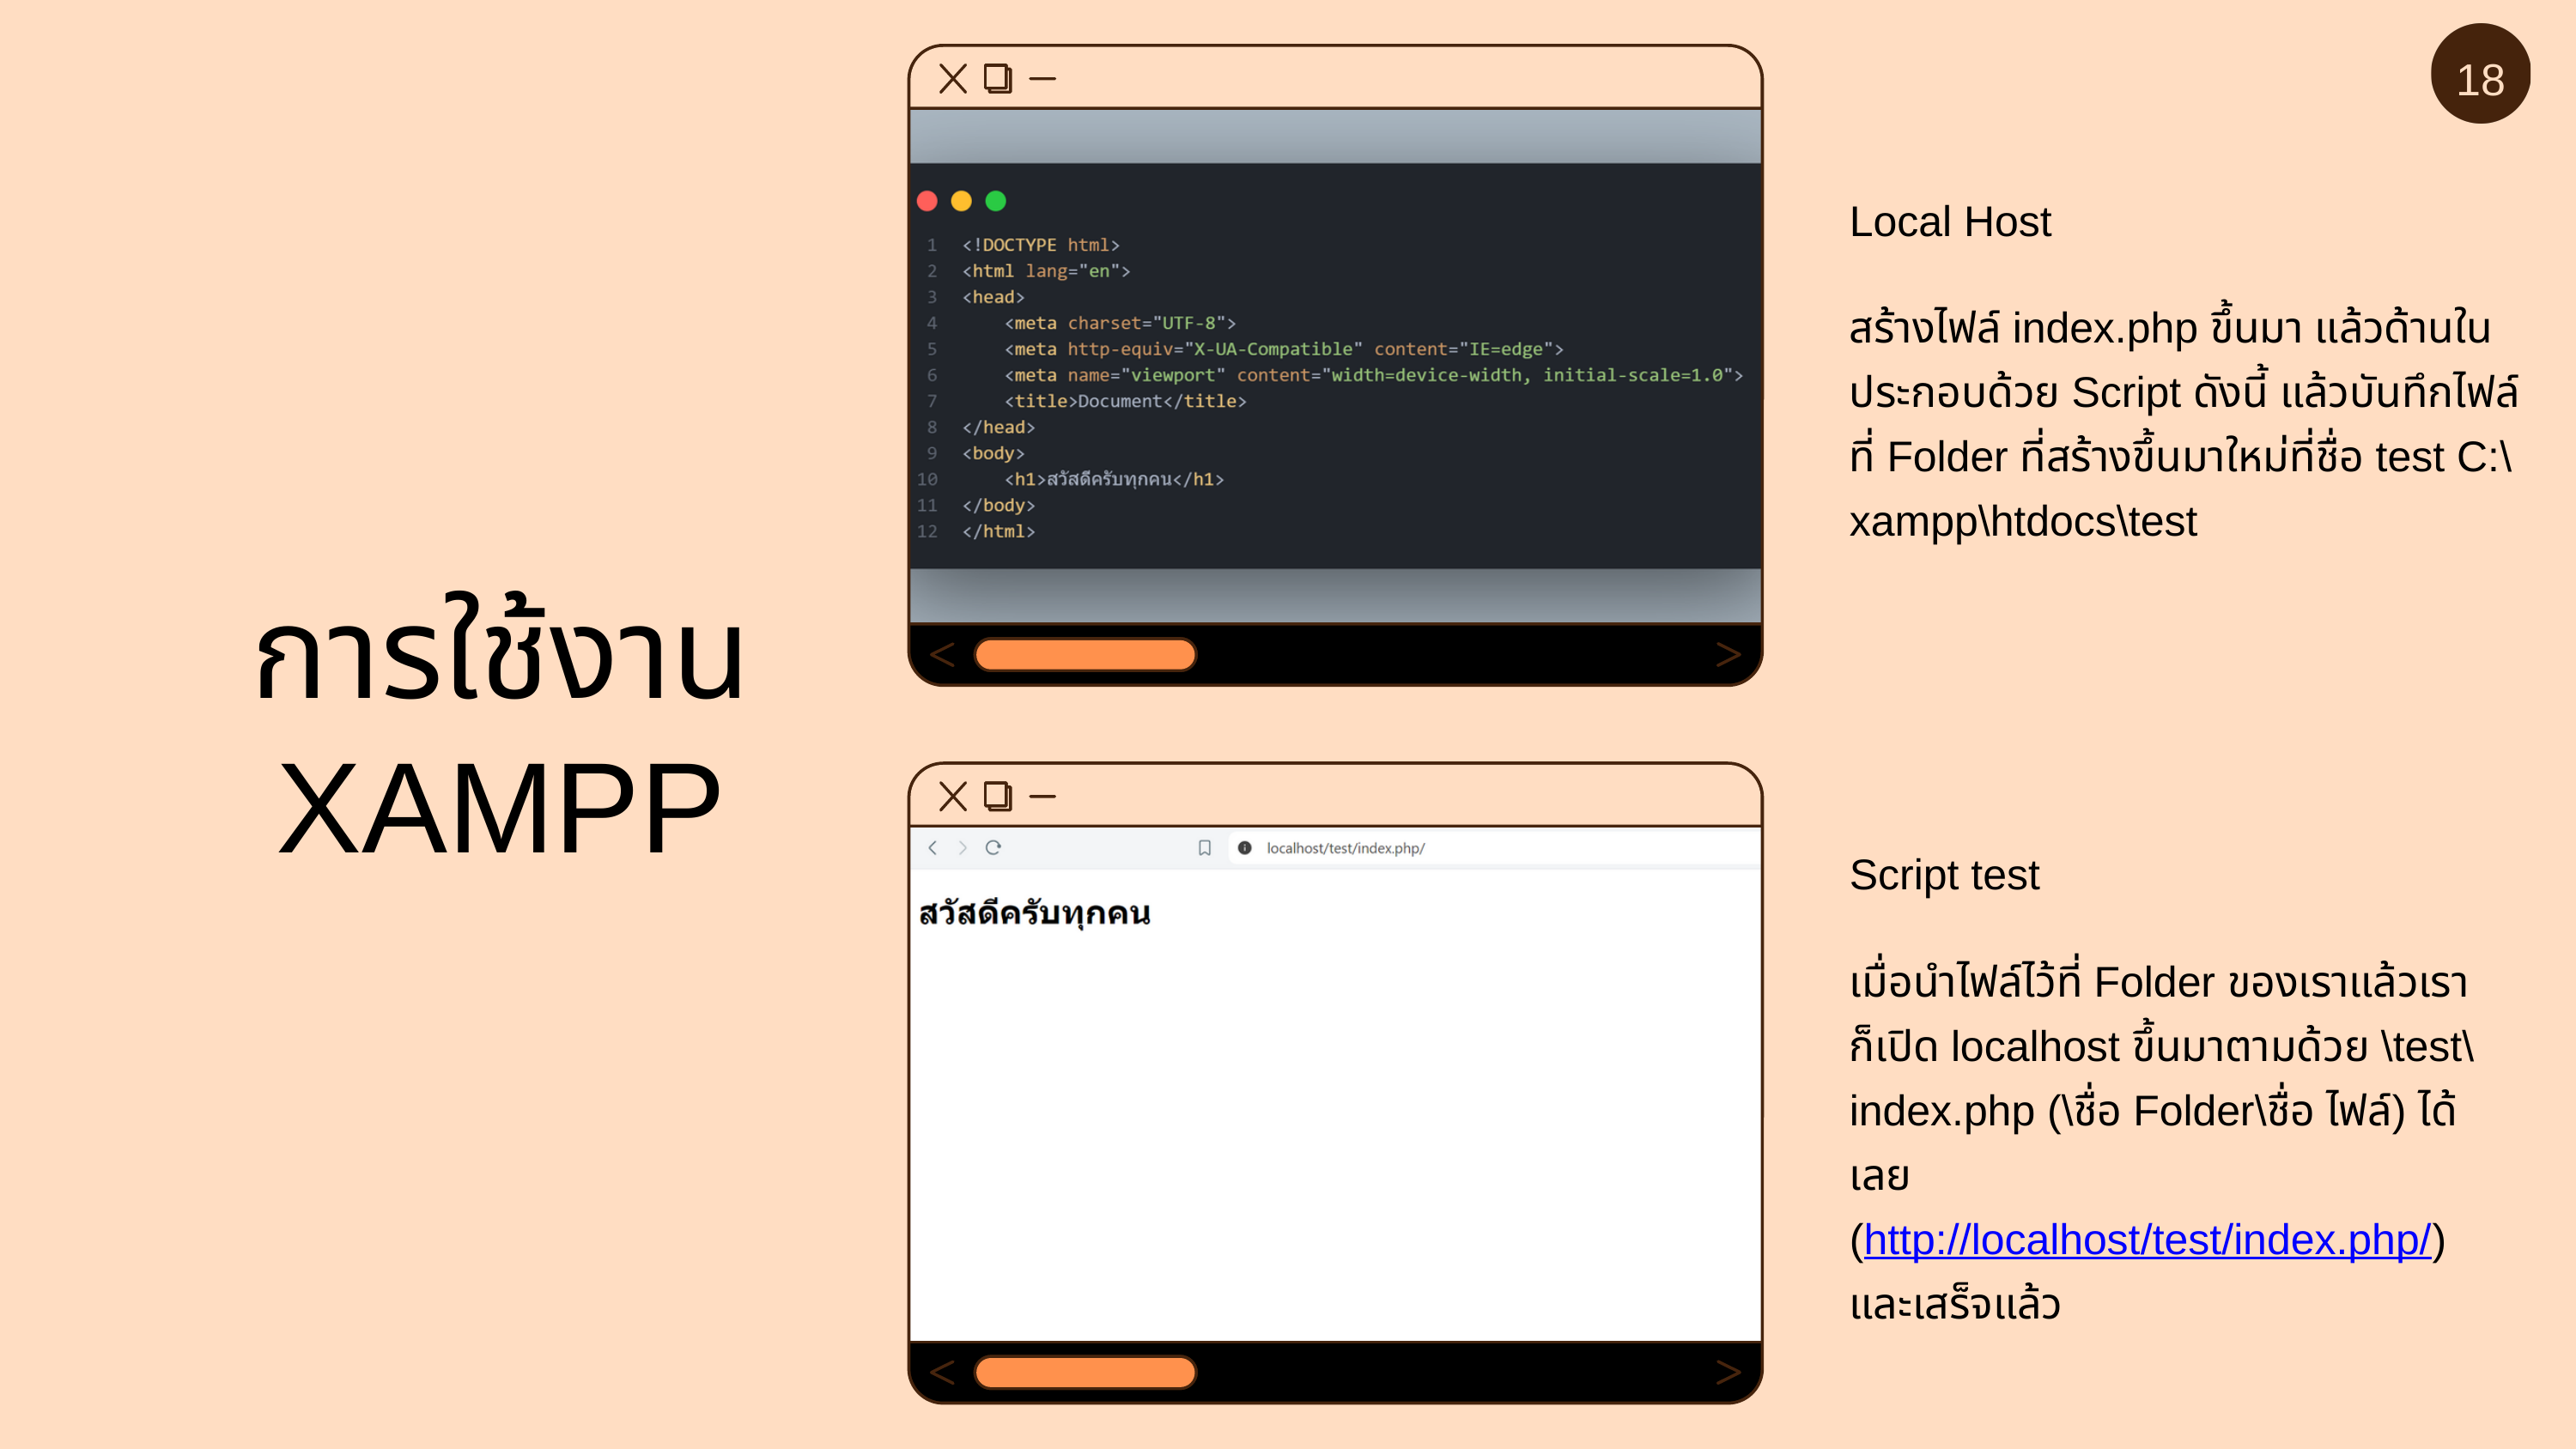

18

Local Host
สร้างไฟล์ index.php ขึ้นมา แล้วด้านในประกอบด้วย Script ดังนี้ แล้วบันทึกไฟล์ที่ Folder ที่สร้างขึ้นมาใหม่ที่ชื่อ test C:\xampp\htdocs\test
การใช้งาน XAMPP

Script test
เมื่อนำไฟล์ไว้ที่ Folder ของเราแล้วเราก็เปิด localhost ขึ้นมาตามด้วย \test\index.php (\ชื่อ Folder\ชื่อ ไฟล์) ได้เลย
(http://localhost/test/index.php/) และเสร็จแล้ว